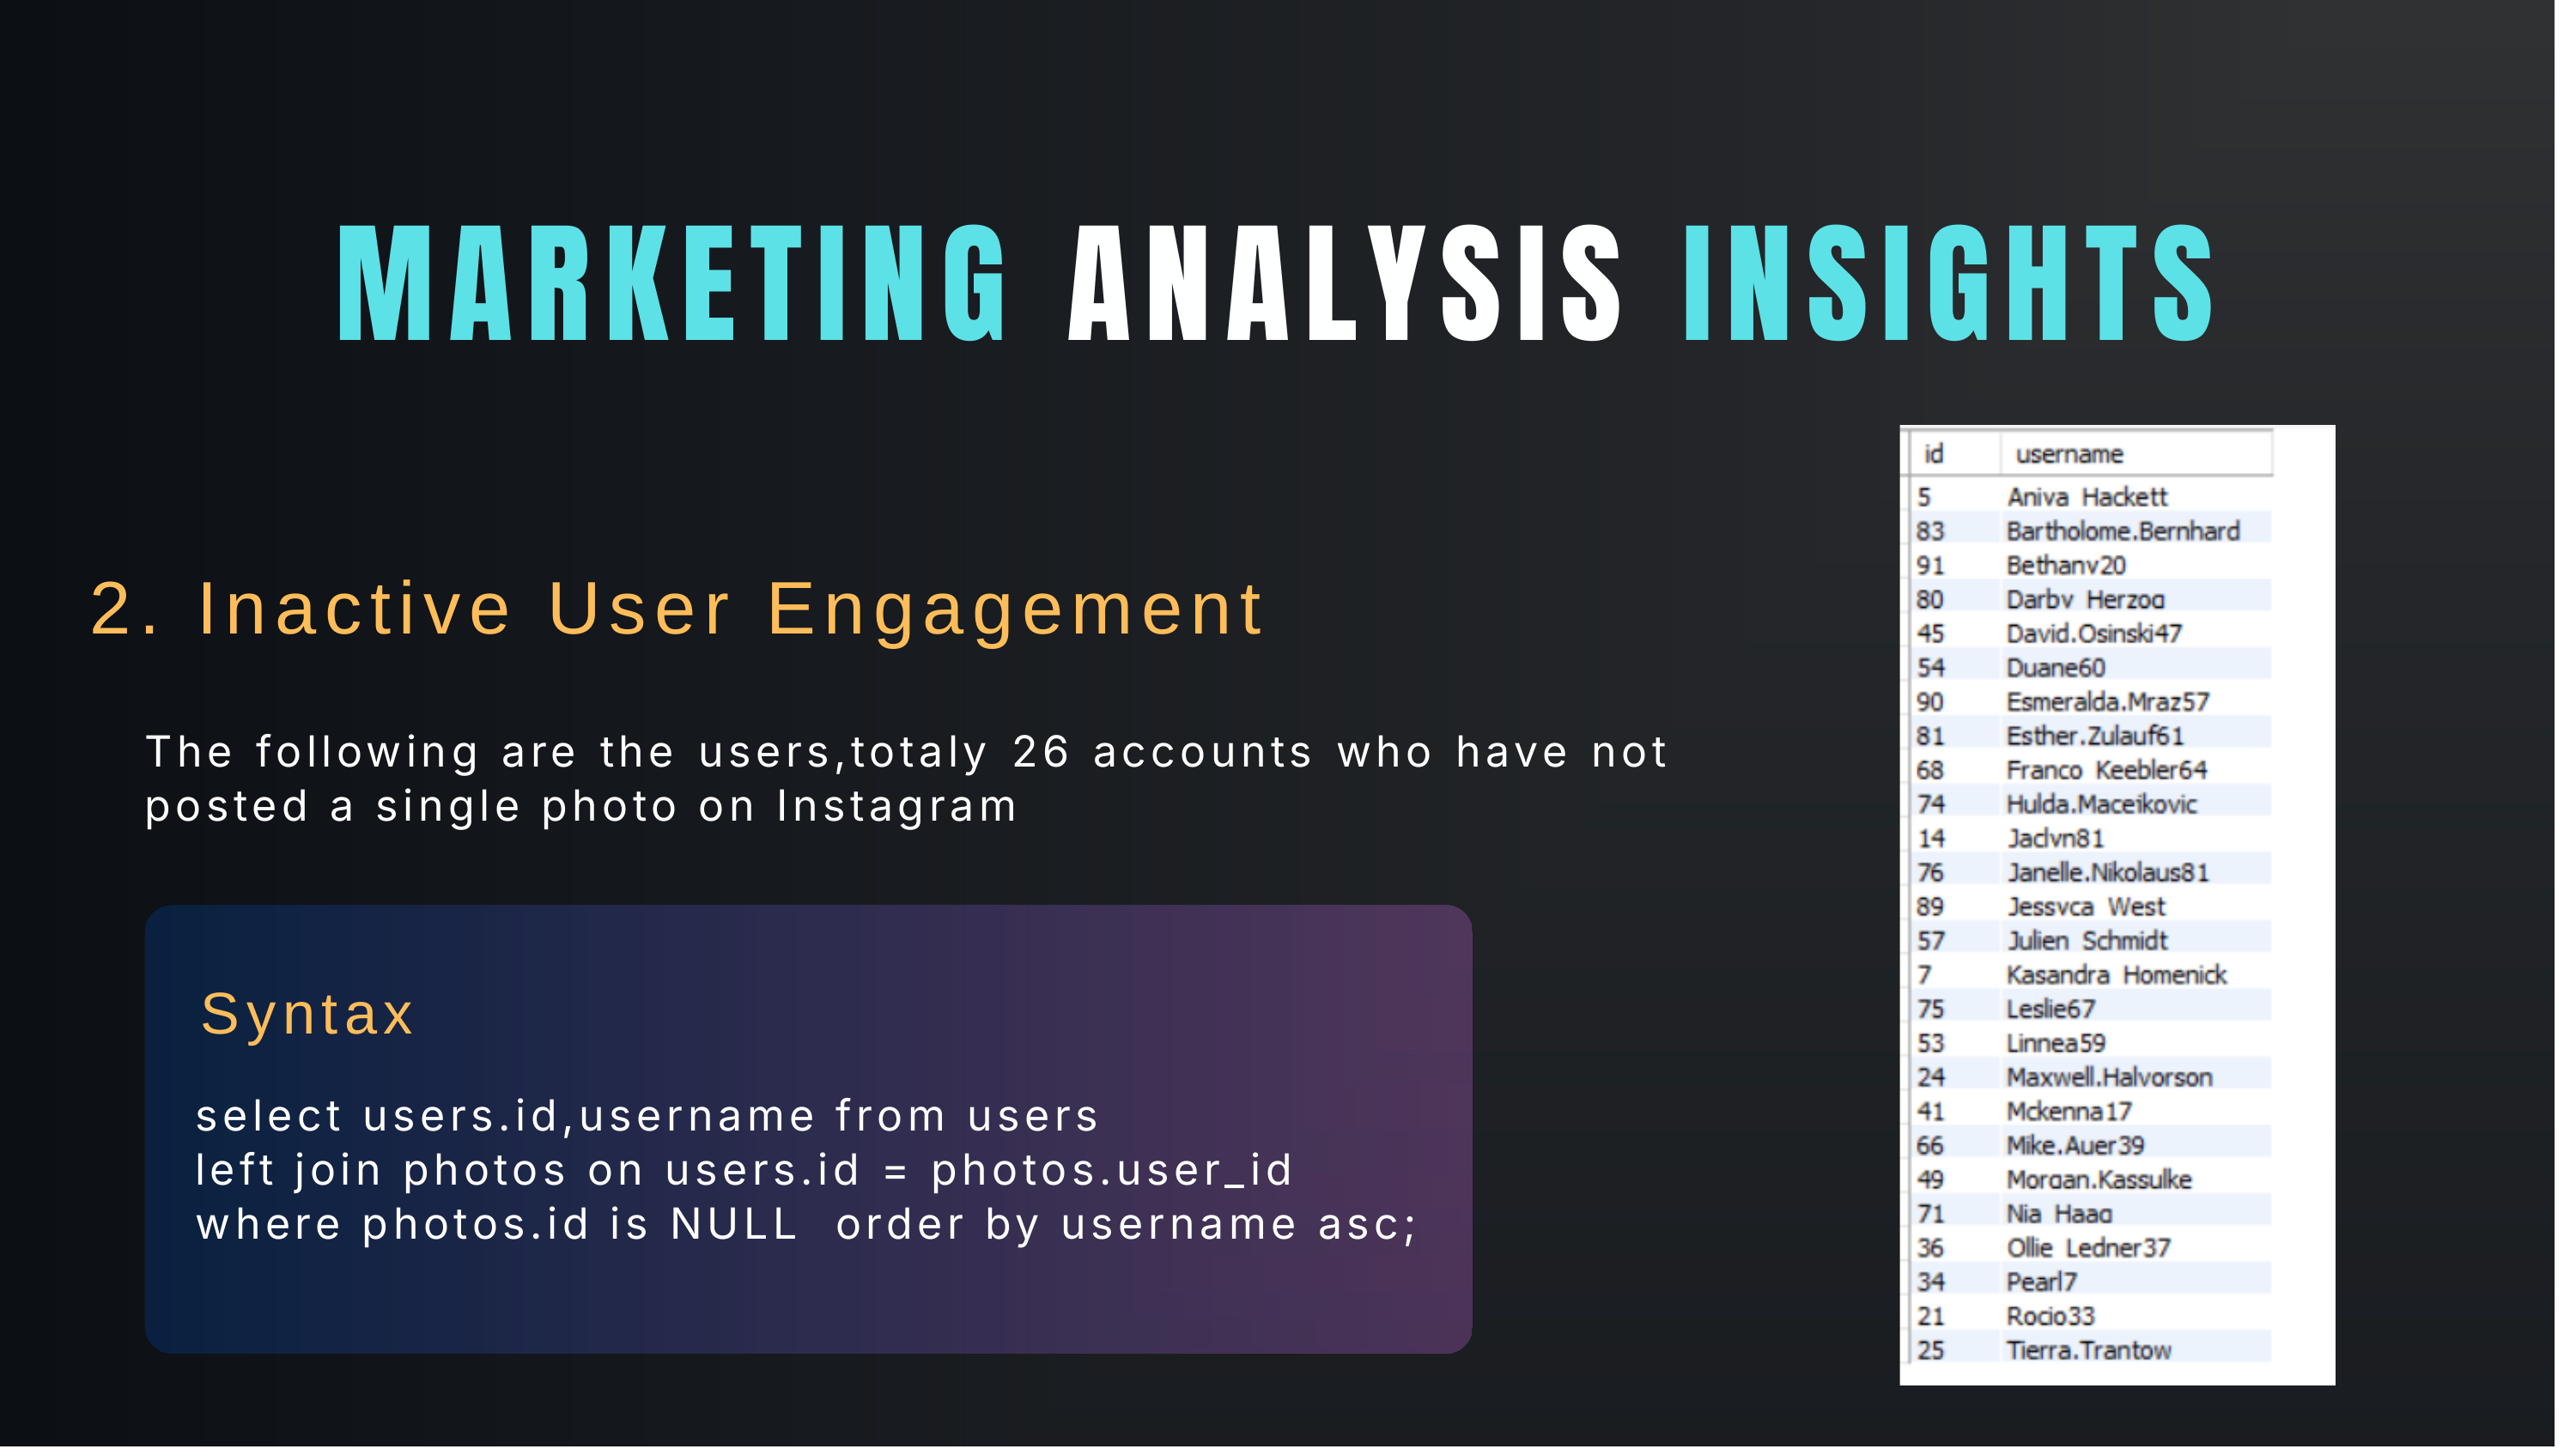

MARKETING ANALYSIS INSIGHTS

2. Inactive User Engagement
The following are the users,totaly 26 accounts who have not posted a single photo on Instagram

Syntax
select users.id,username from users
left join photos on users.id = photos.user_id
where photos.id is NULL  order by username asc;